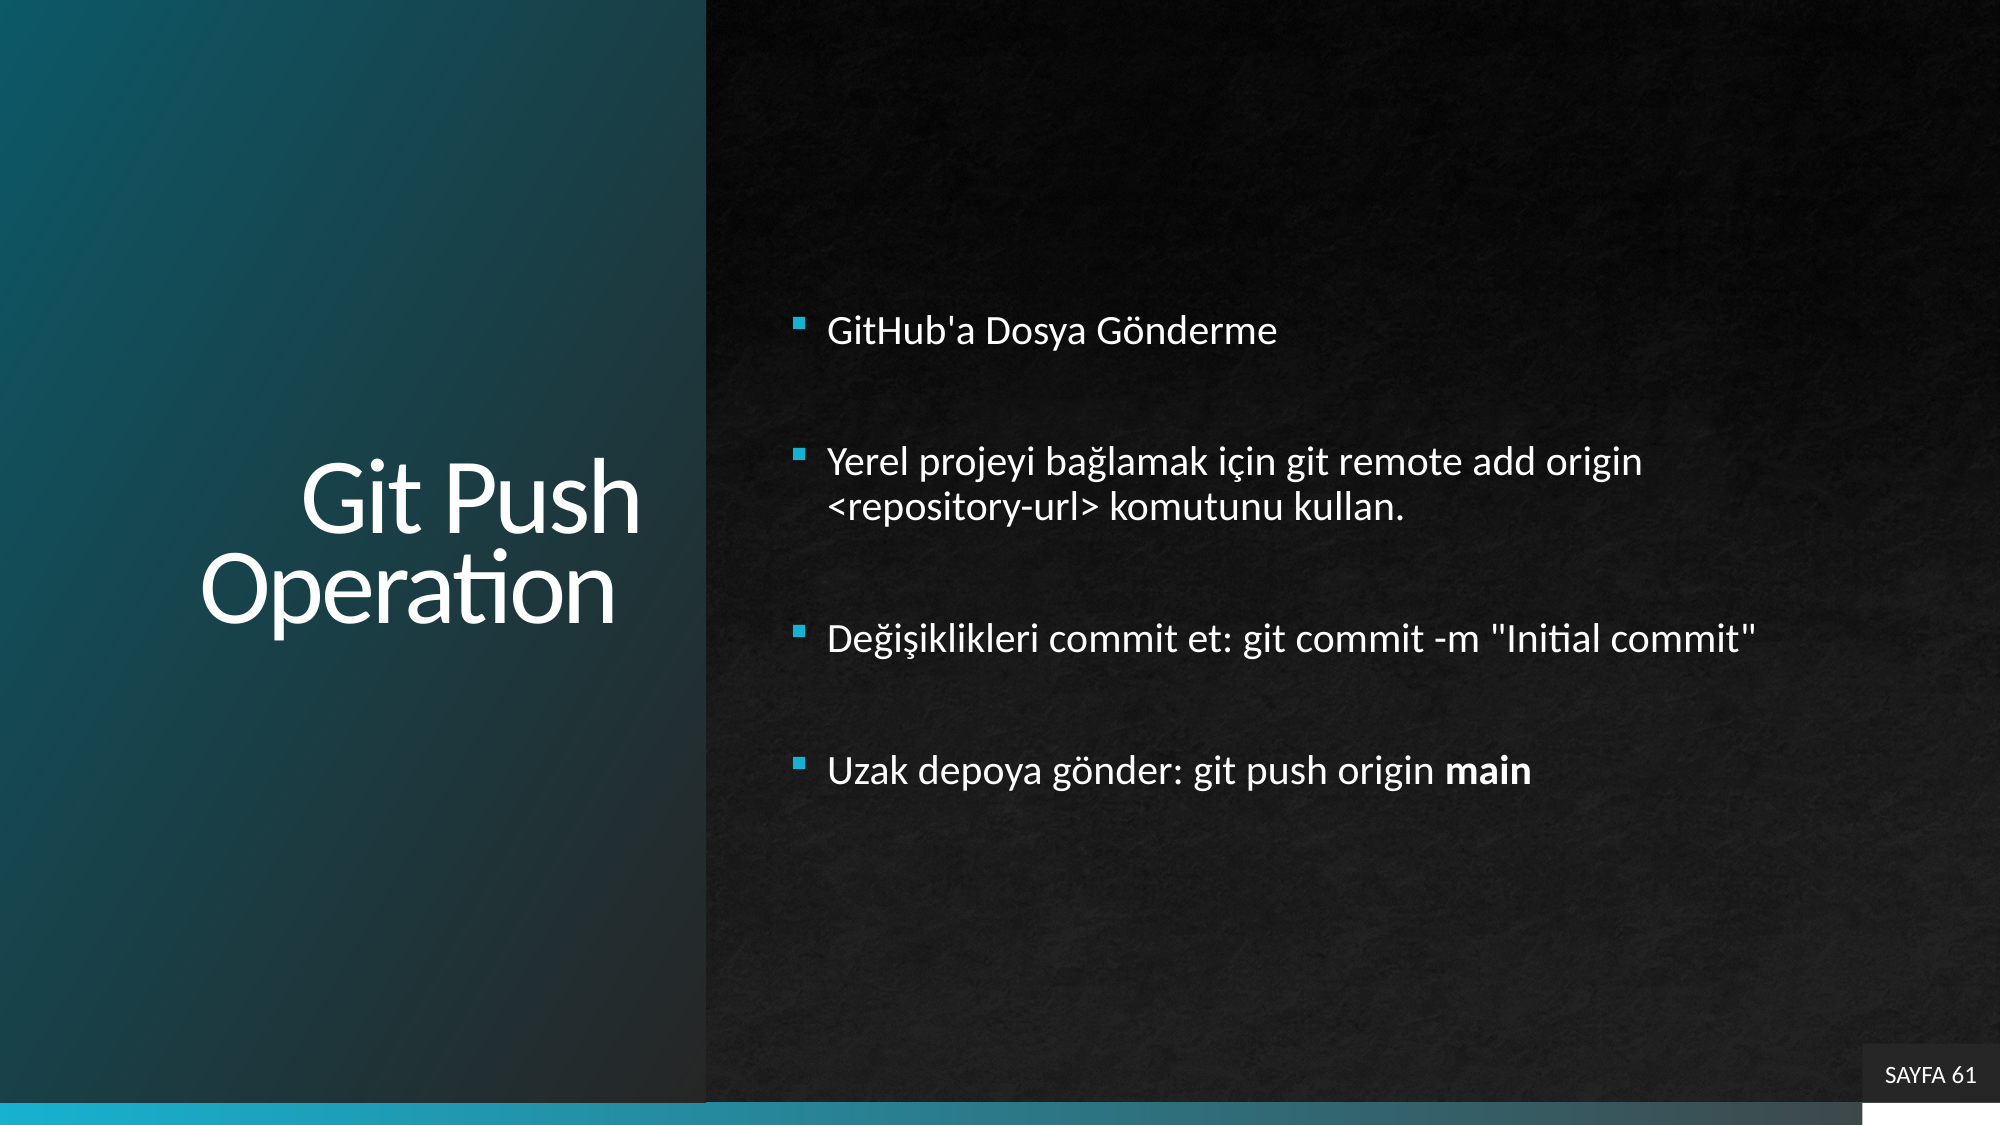

# Git Push Operation
GitHub'a Dosya Gönderme

Yerel projeyi bağlamak için git remote add origin <repository-url> komutunu kullan.

Değişiklikleri commit et: git commit -m "Initial commit"

Uzak depoya gönder: git push origin main
SAYFA 61